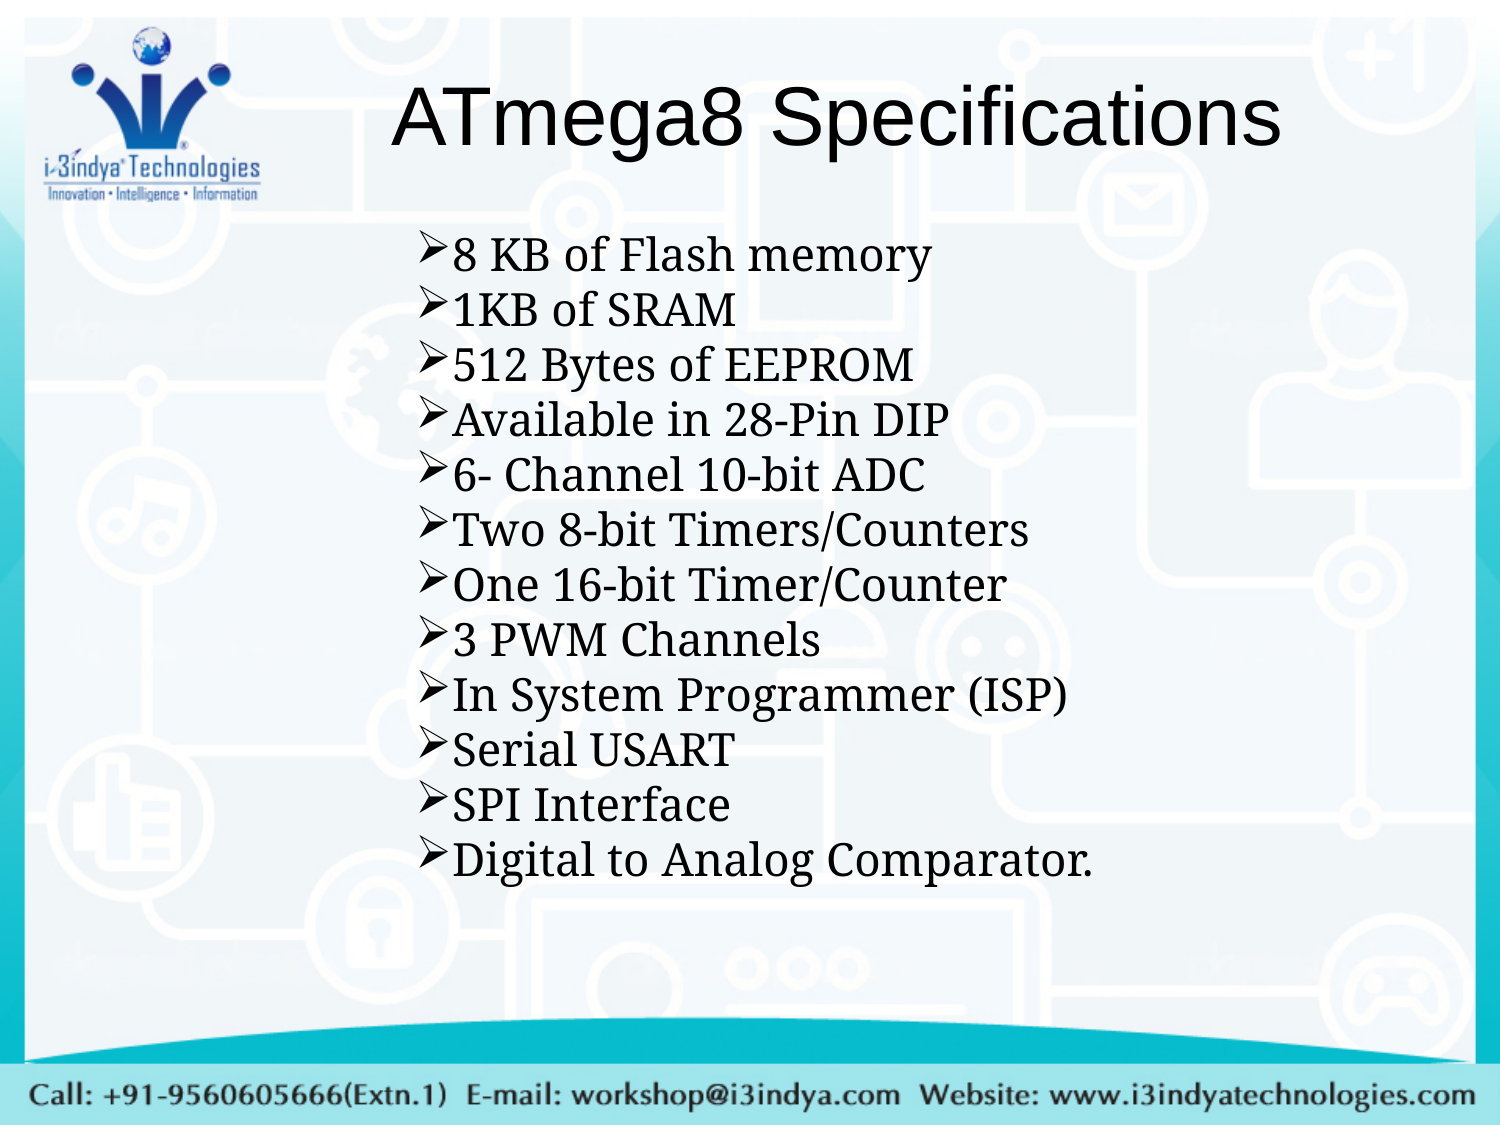

# ATmega8 Specifications
8 KB of Flash memory
1KB of SRAM
512 Bytes of EEPROM
Available in 28-Pin DIP
6- Channel 10-bit ADC
Two 8-bit Timers/Counters
One 16-bit Timer/Counter
3 PWM Channels
In System Programmer (ISP)
Serial USART
SPI Interface
Digital to Analog Comparator.